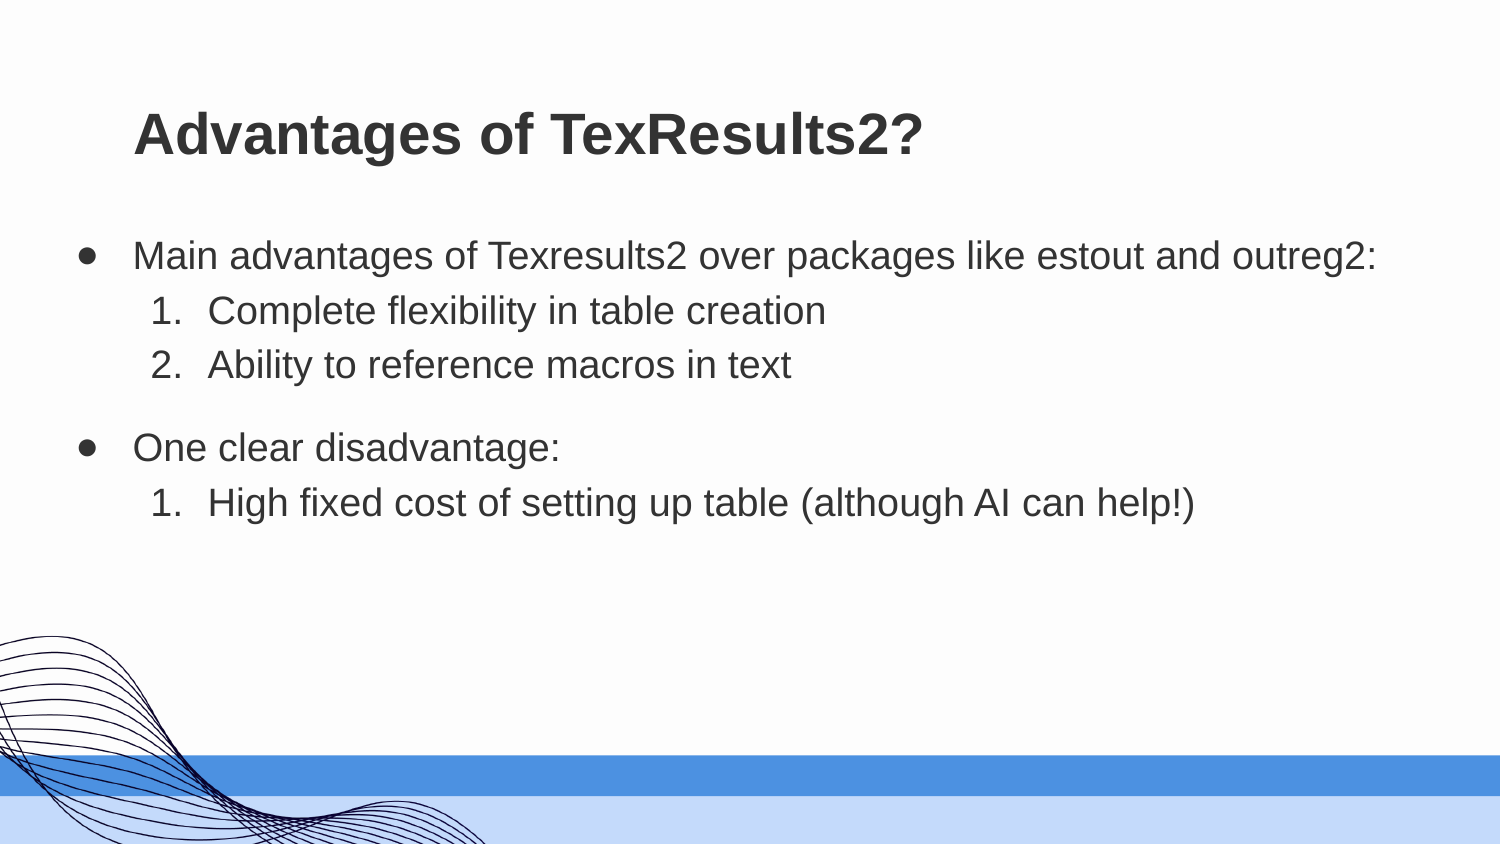

# Advantages of TexResults2?
Main advantages of Texresults2 over packages like estout and outreg2:
Complete flexibility in table creation
Ability to reference macros in text

One clear disadvantage:
High fixed cost of setting up table (although AI can help!)